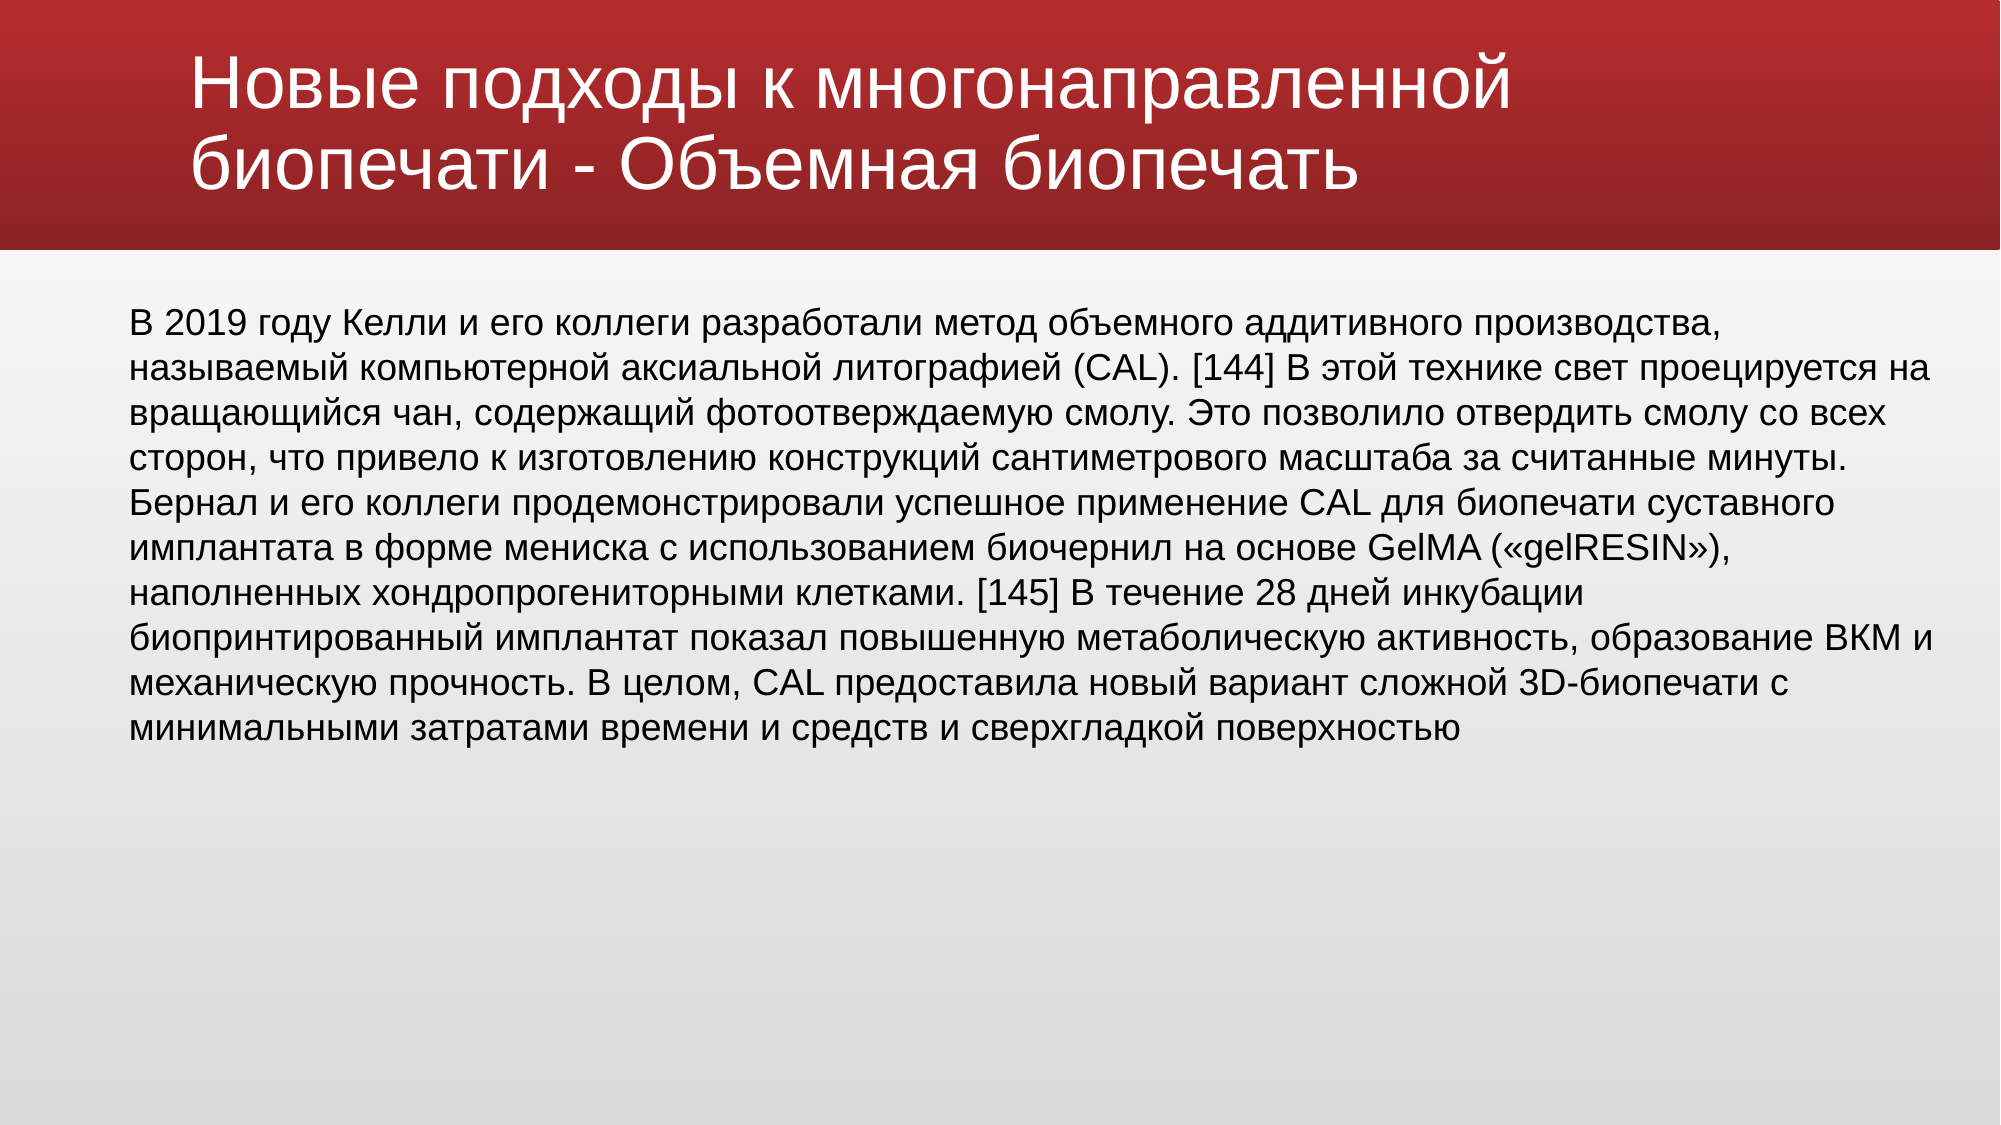

# Новые подходы к многонаправленной биопечати - Объемная биопечать
В 2019 году Келли и его коллеги разработали метод объемного аддитивного производства, называемый компьютерной аксиальной литографией (CAL). [144] В этой технике свет проецируется на вращающийся чан, содержащий фотоотверждаемую смолу. Это позволило отвердить смолу со всех сторон, что привело к изготовлению конструкций сантиметрового масштаба за считанные минуты. Бернал и его коллеги продемонстрировали успешное применение CAL для биопечати суставного имплантата в форме мениска с использованием биочернил на основе GelMA («gelRESIN»), наполненных хондропрогениторными клетками. [145] В течение 28 дней инкубации биопринтированный имплантат показал повышенную метаболическую активность, образование ВКМ и механическую прочность. В целом, CAL предоставила новый вариант сложной 3D-биопечати с минимальными затратами времени и средств и сверхгладкой поверхностью